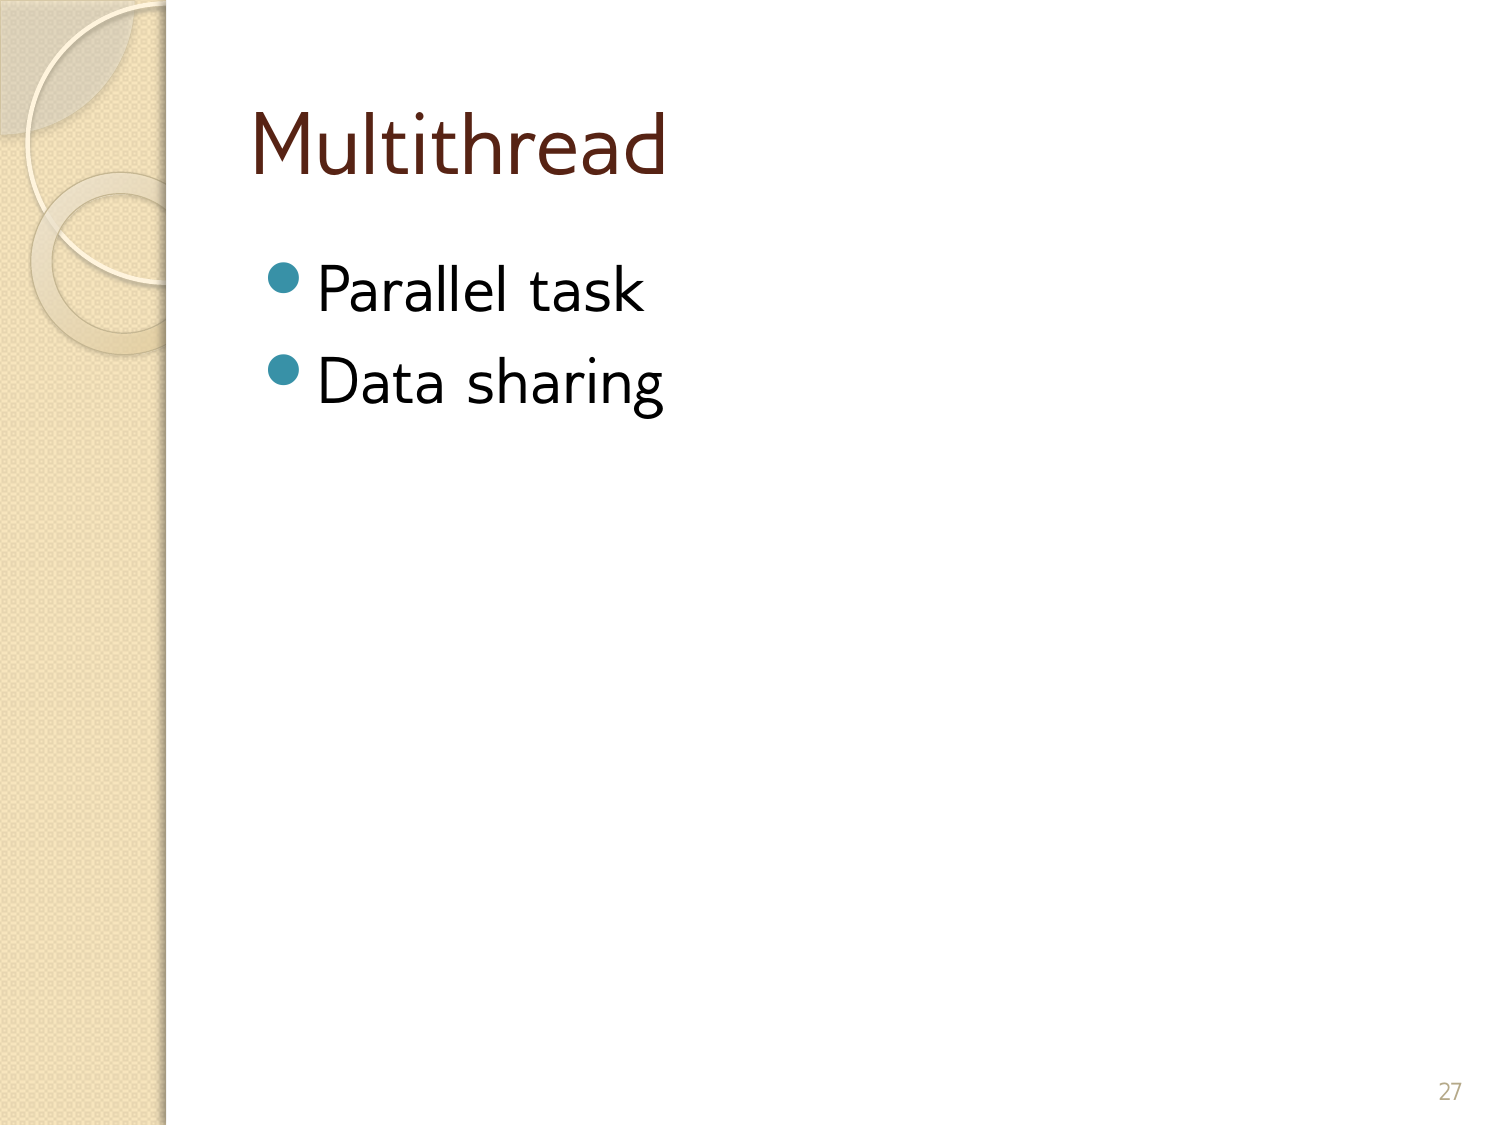

# Multithread
Parallel task
Data sharing
27